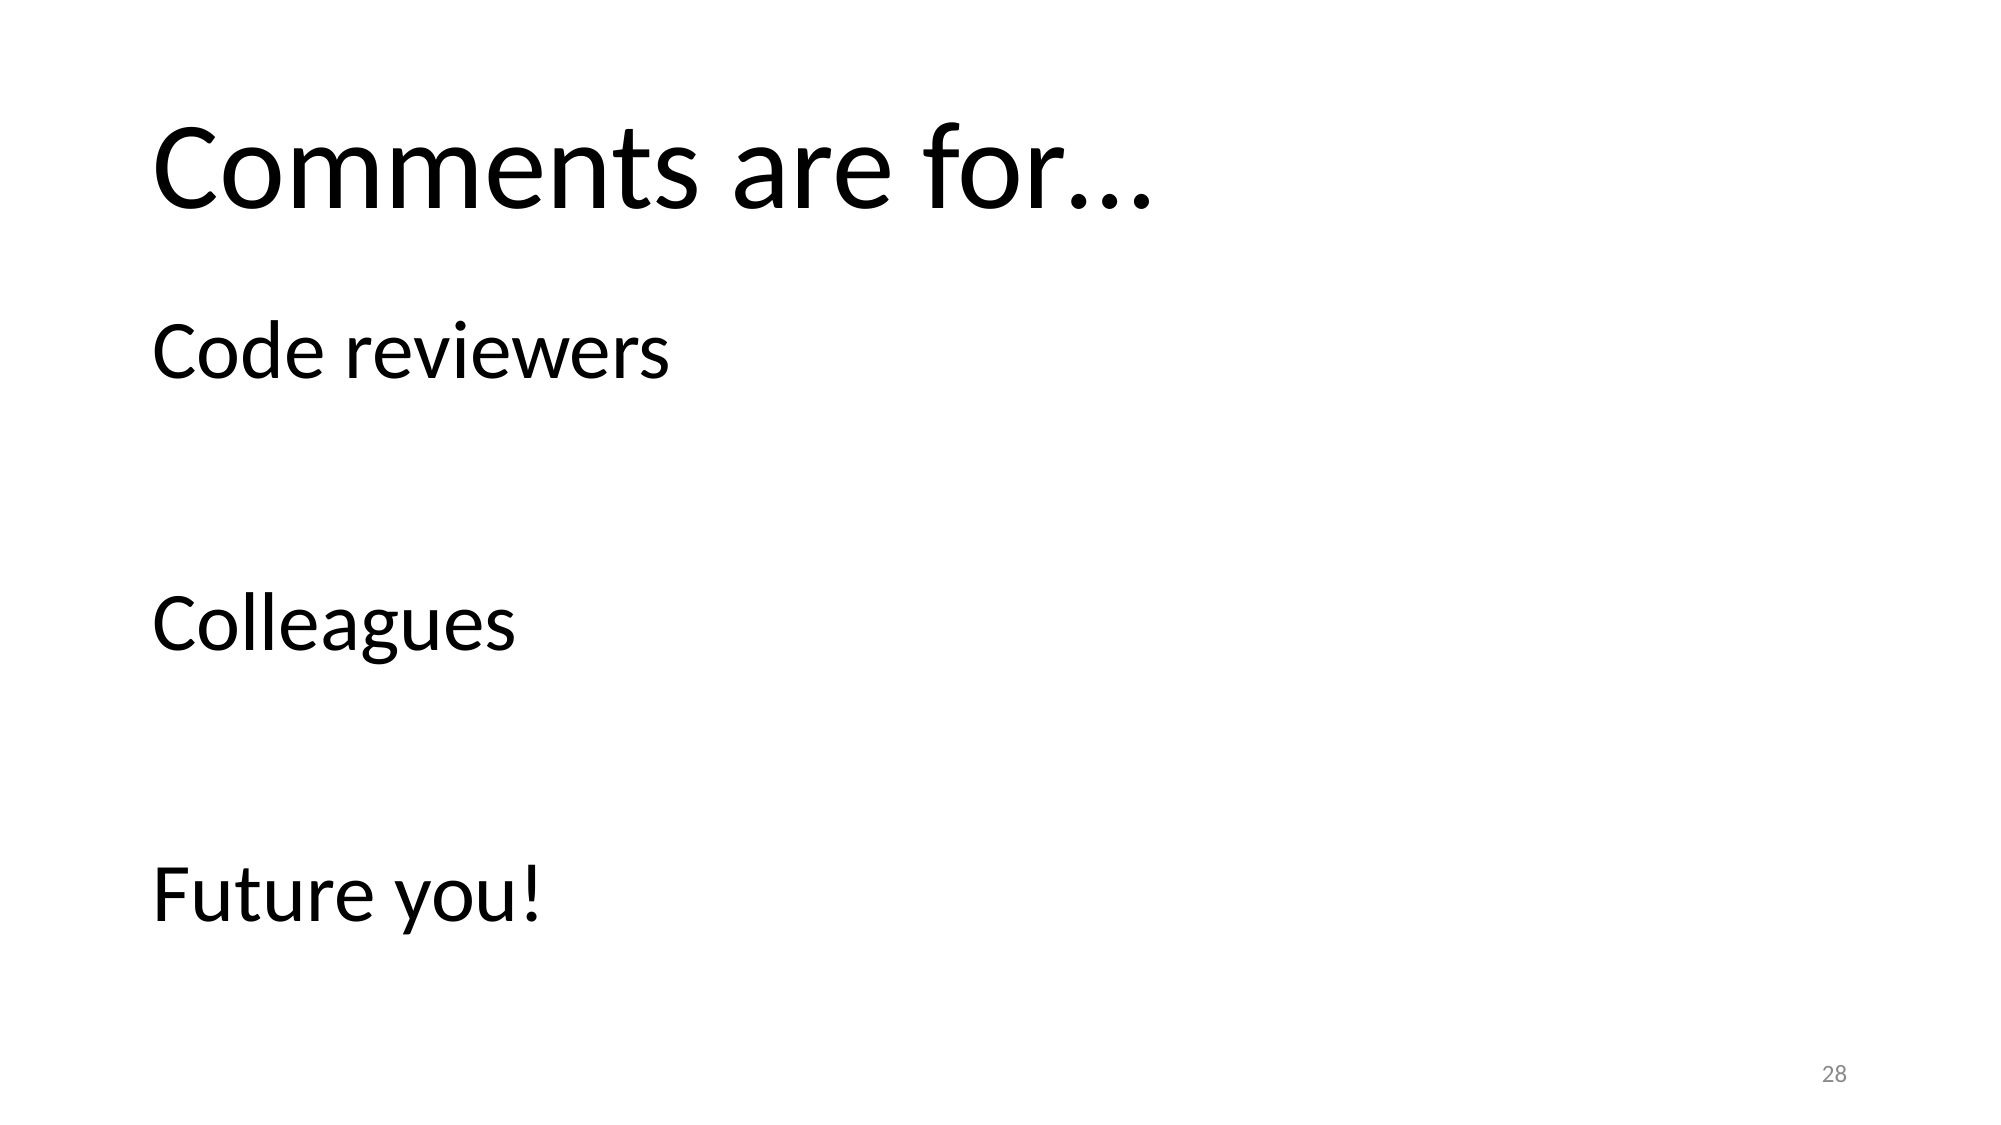

# Comments are for…
Code reviewers

Colleagues

Future you!
28